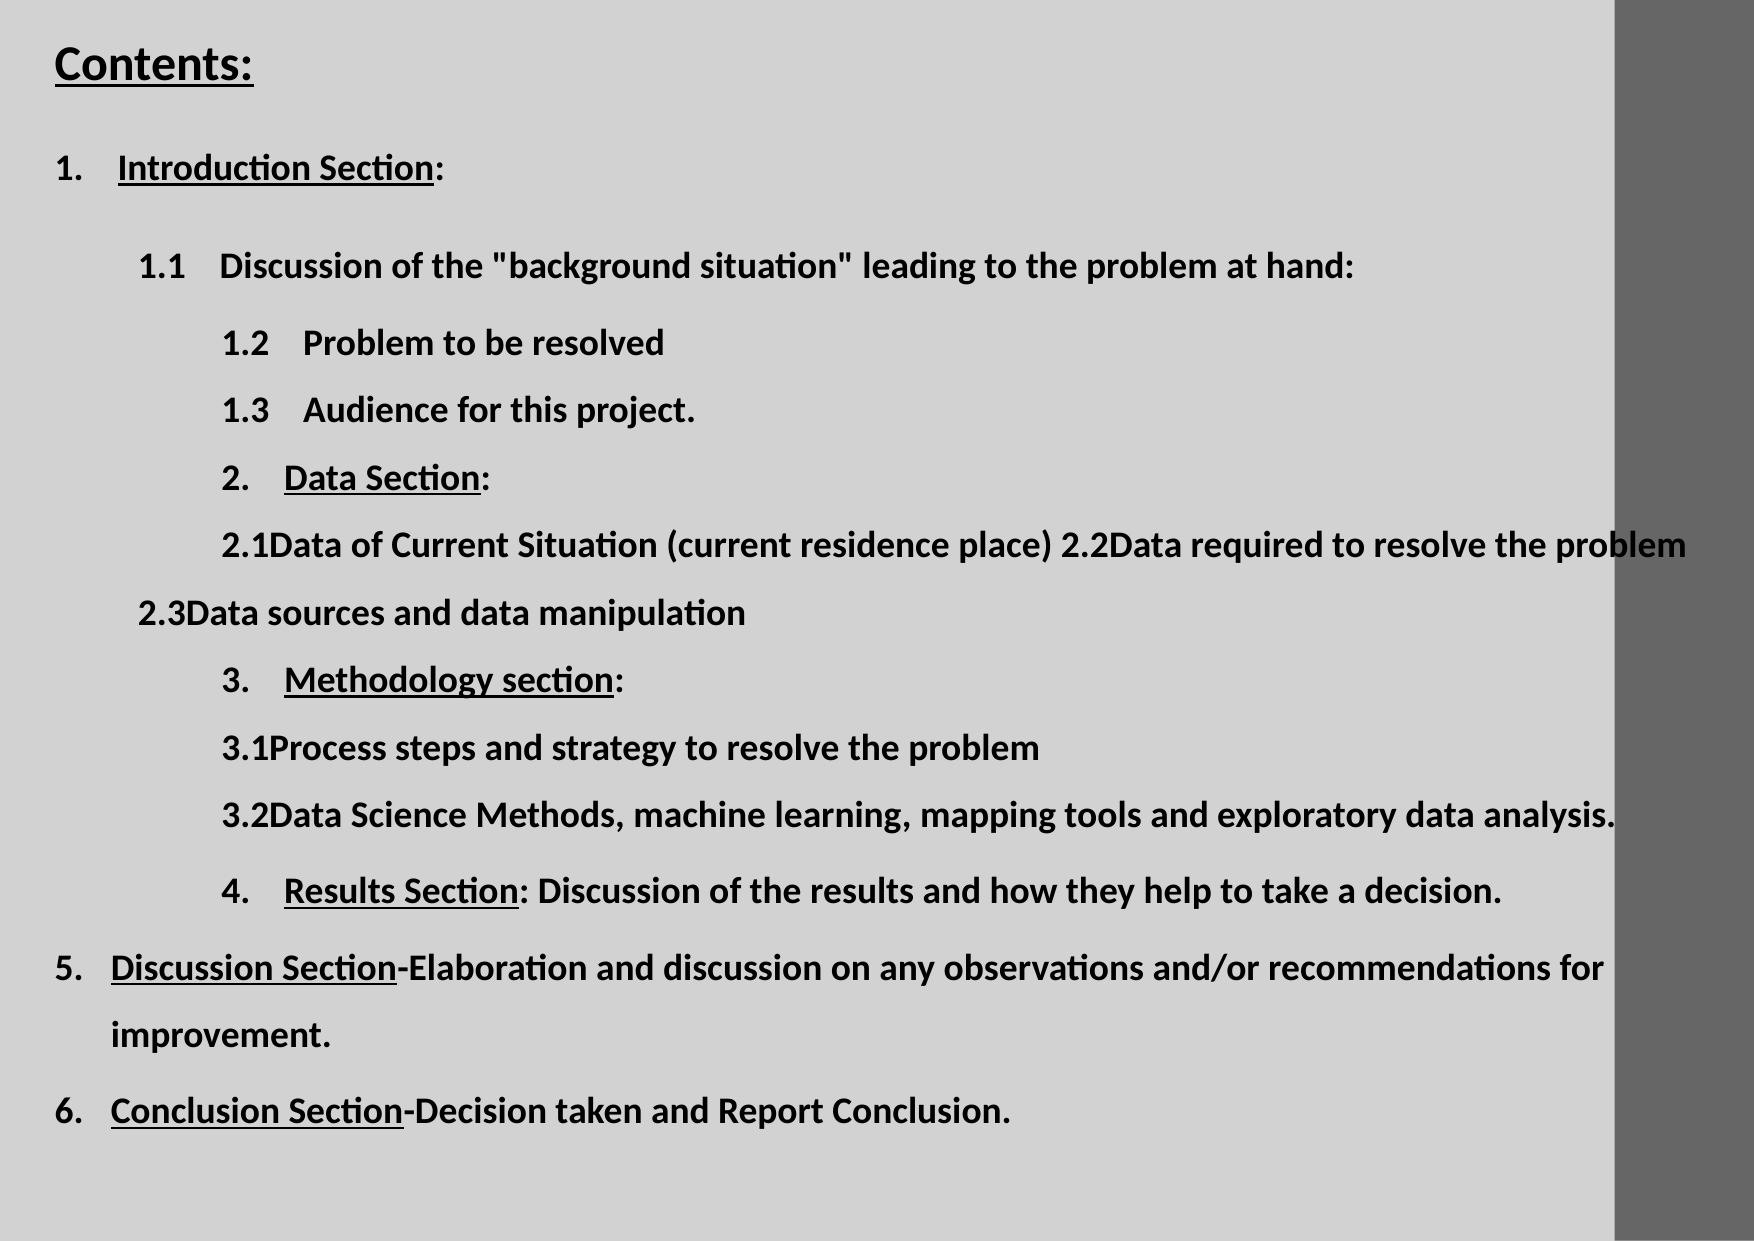

Contents:
1.    Introduction Section:
1.1    Discussion of the "background situation" leading to the problem at hand:
1.2    Problem to be resolved
1.3    Audience for this project.
2.    Data Section:
2.1Data of Current Situation (current residence place) 2.2Data required to resolve the problem 2.3Data sources and data manipulation
3.    Methodology section:
3.1Process steps and strategy to resolve the problem
3.2Data Science Methods, machine learning, mapping tools and exploratory data analysis.
4.    Results Section: Discussion of the results and how they help to take a decision.
Discussion Section-Elaboration and discussion on any observations and/or recommendations for improvement.
Conclusion Section-Decision taken and Report Conclusion.